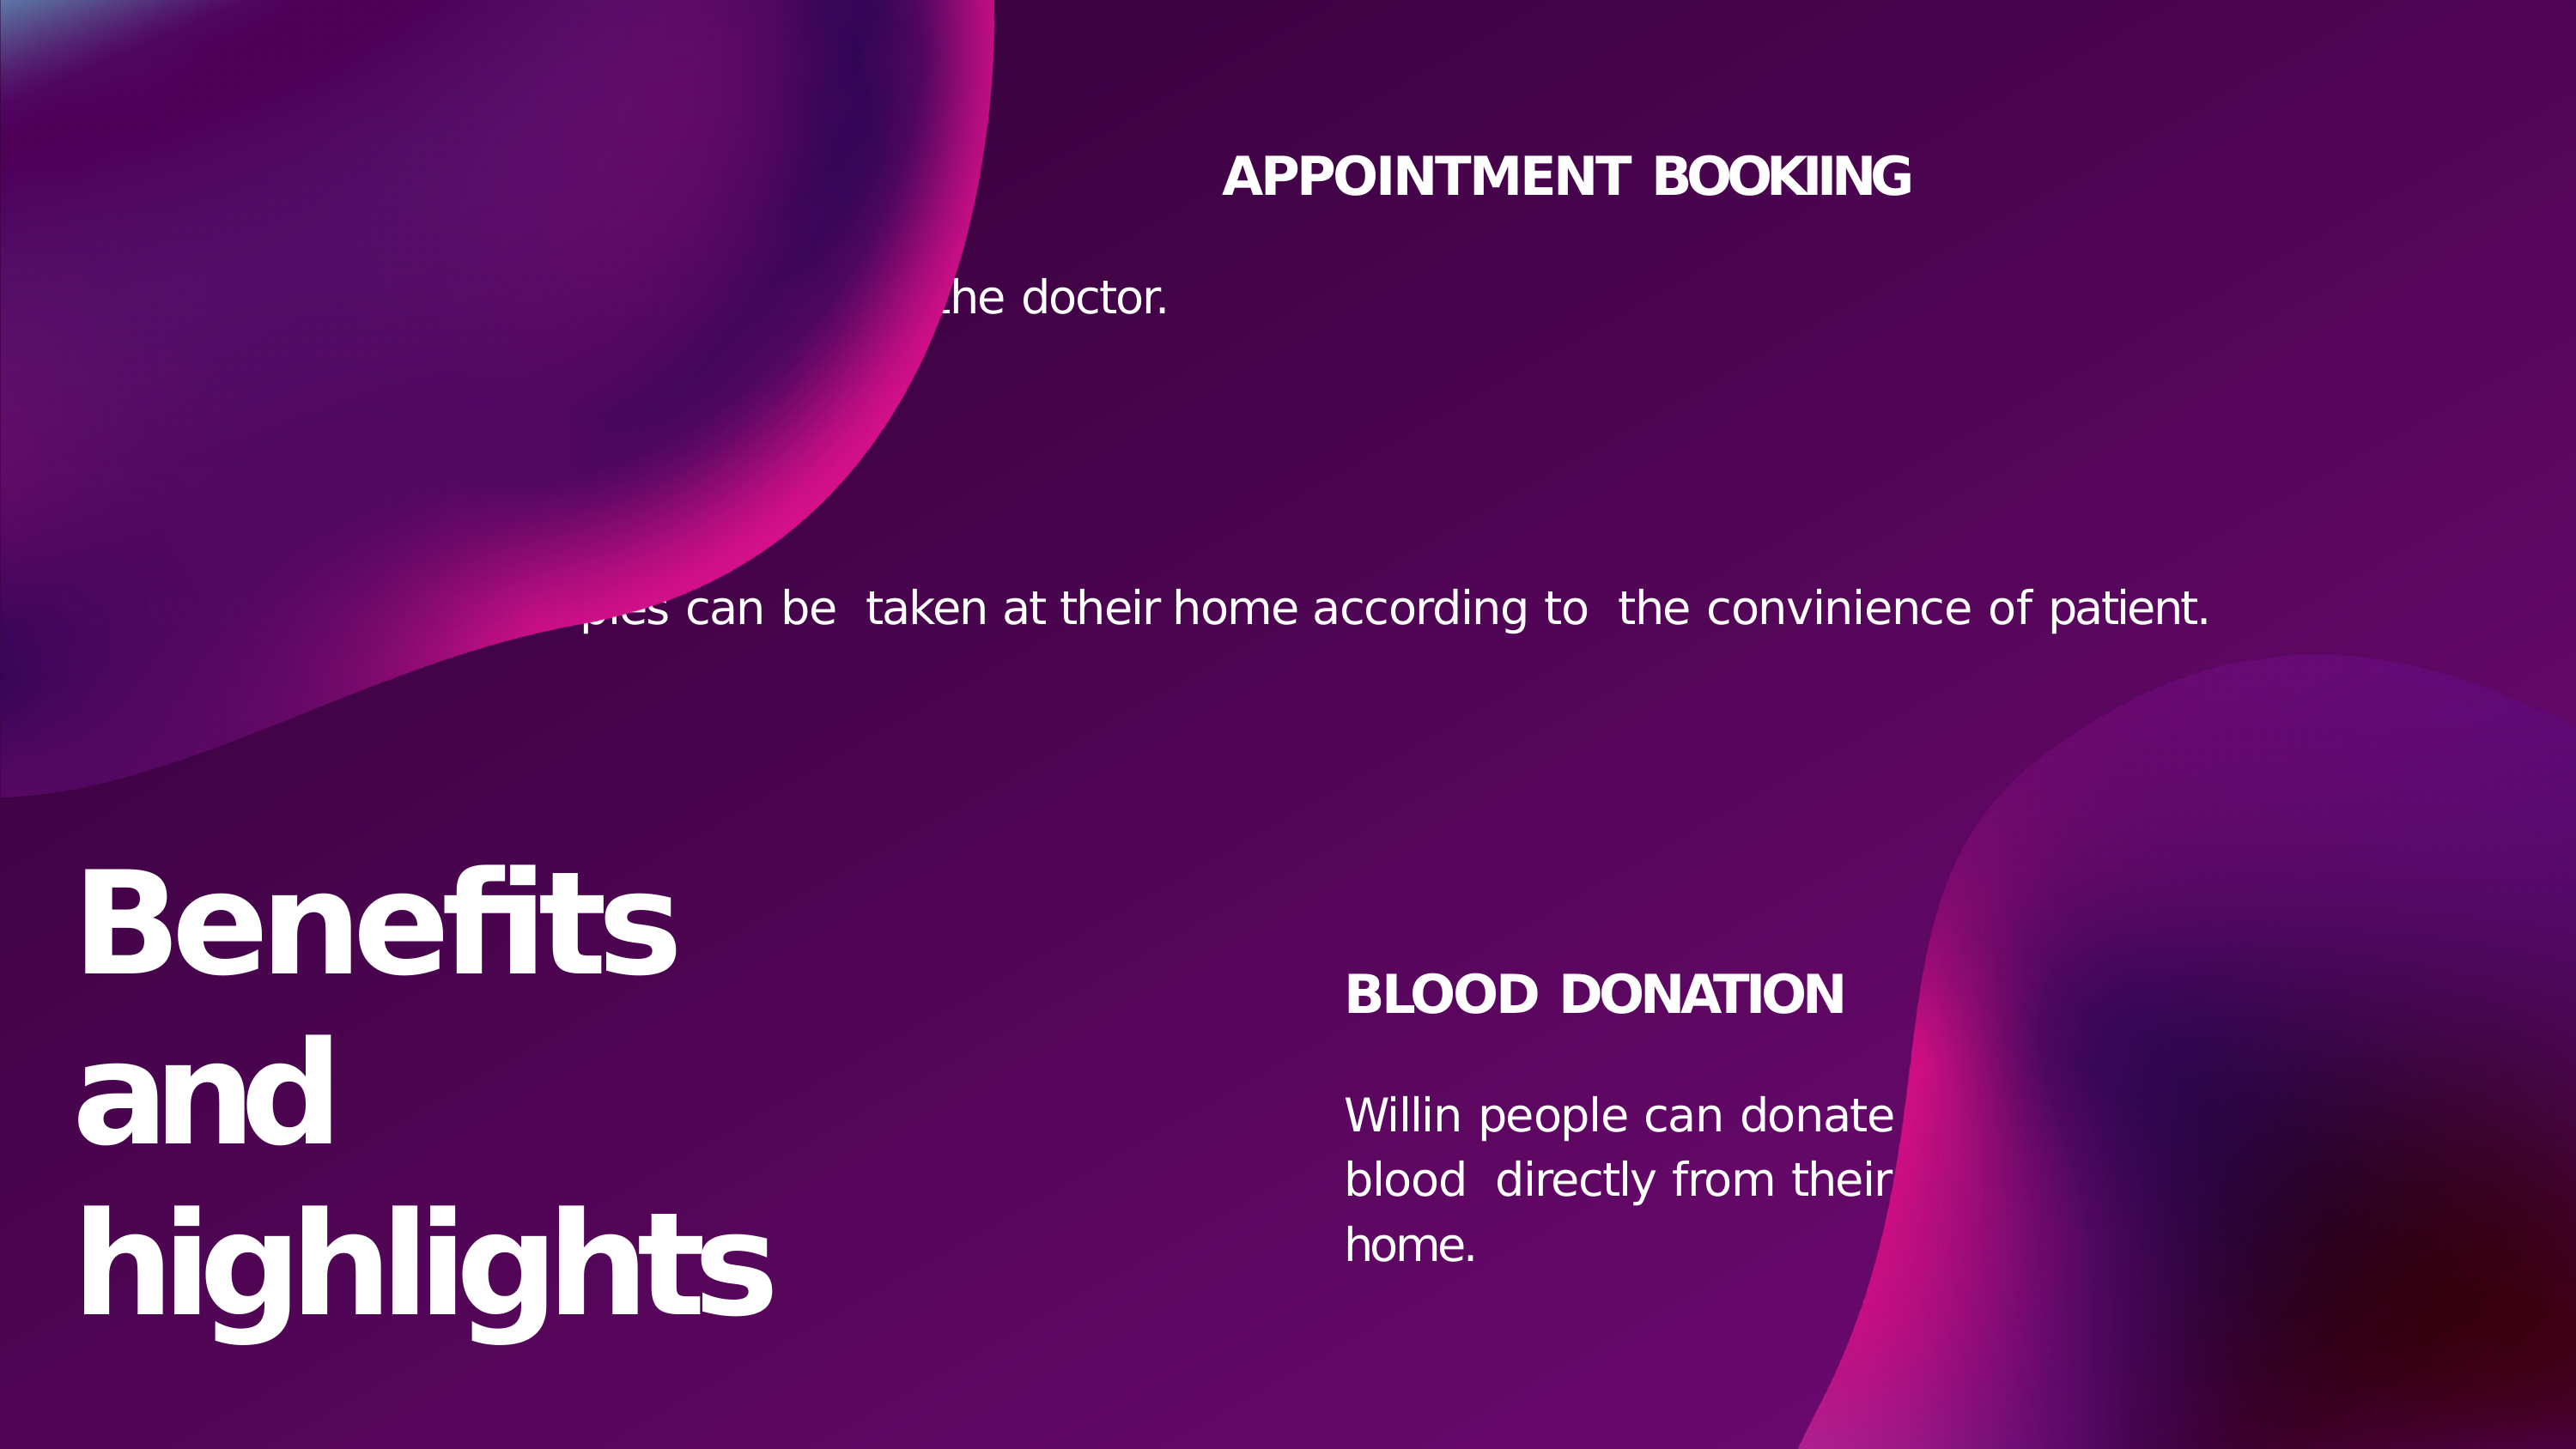

# APPOINTMENT BOOKIING
People can book an appointment  with the doctor.

EASY TESTING
For various testing samples can be  taken at their home according to  the convinience of patient.

Benefits and  highlights
BLOOD DONATION
Willin people can donate blood  directly from their home.